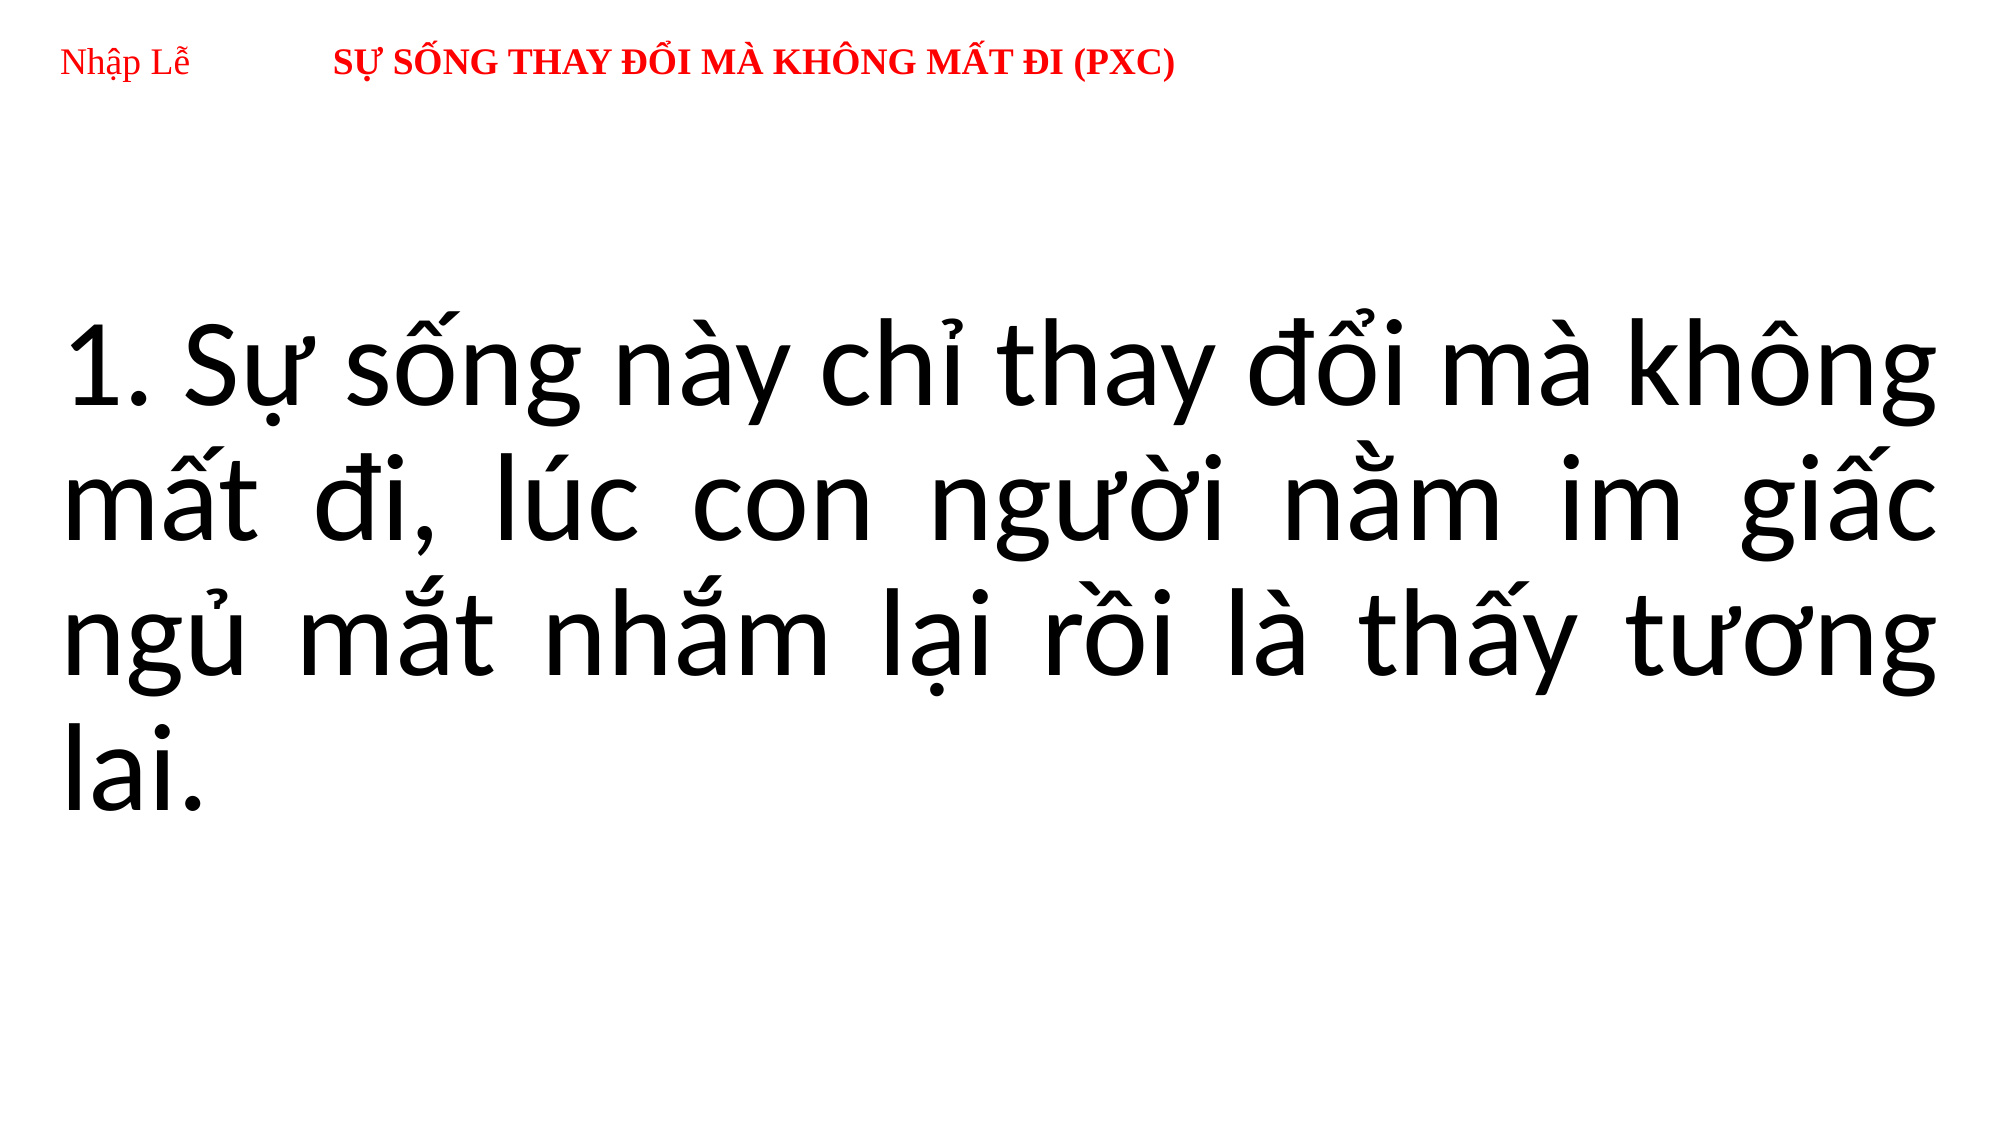

# Nhập Lễ               SỰ SỐNG THAY ĐỔI MÀ KHÔNG MẤT ĐI (PXC)
1. Sự sống này chỉ thay đổi mà không mất đi, lúc con người nằm im giấc ngủ mắt nhắm lại rồi là thấy tương lai.